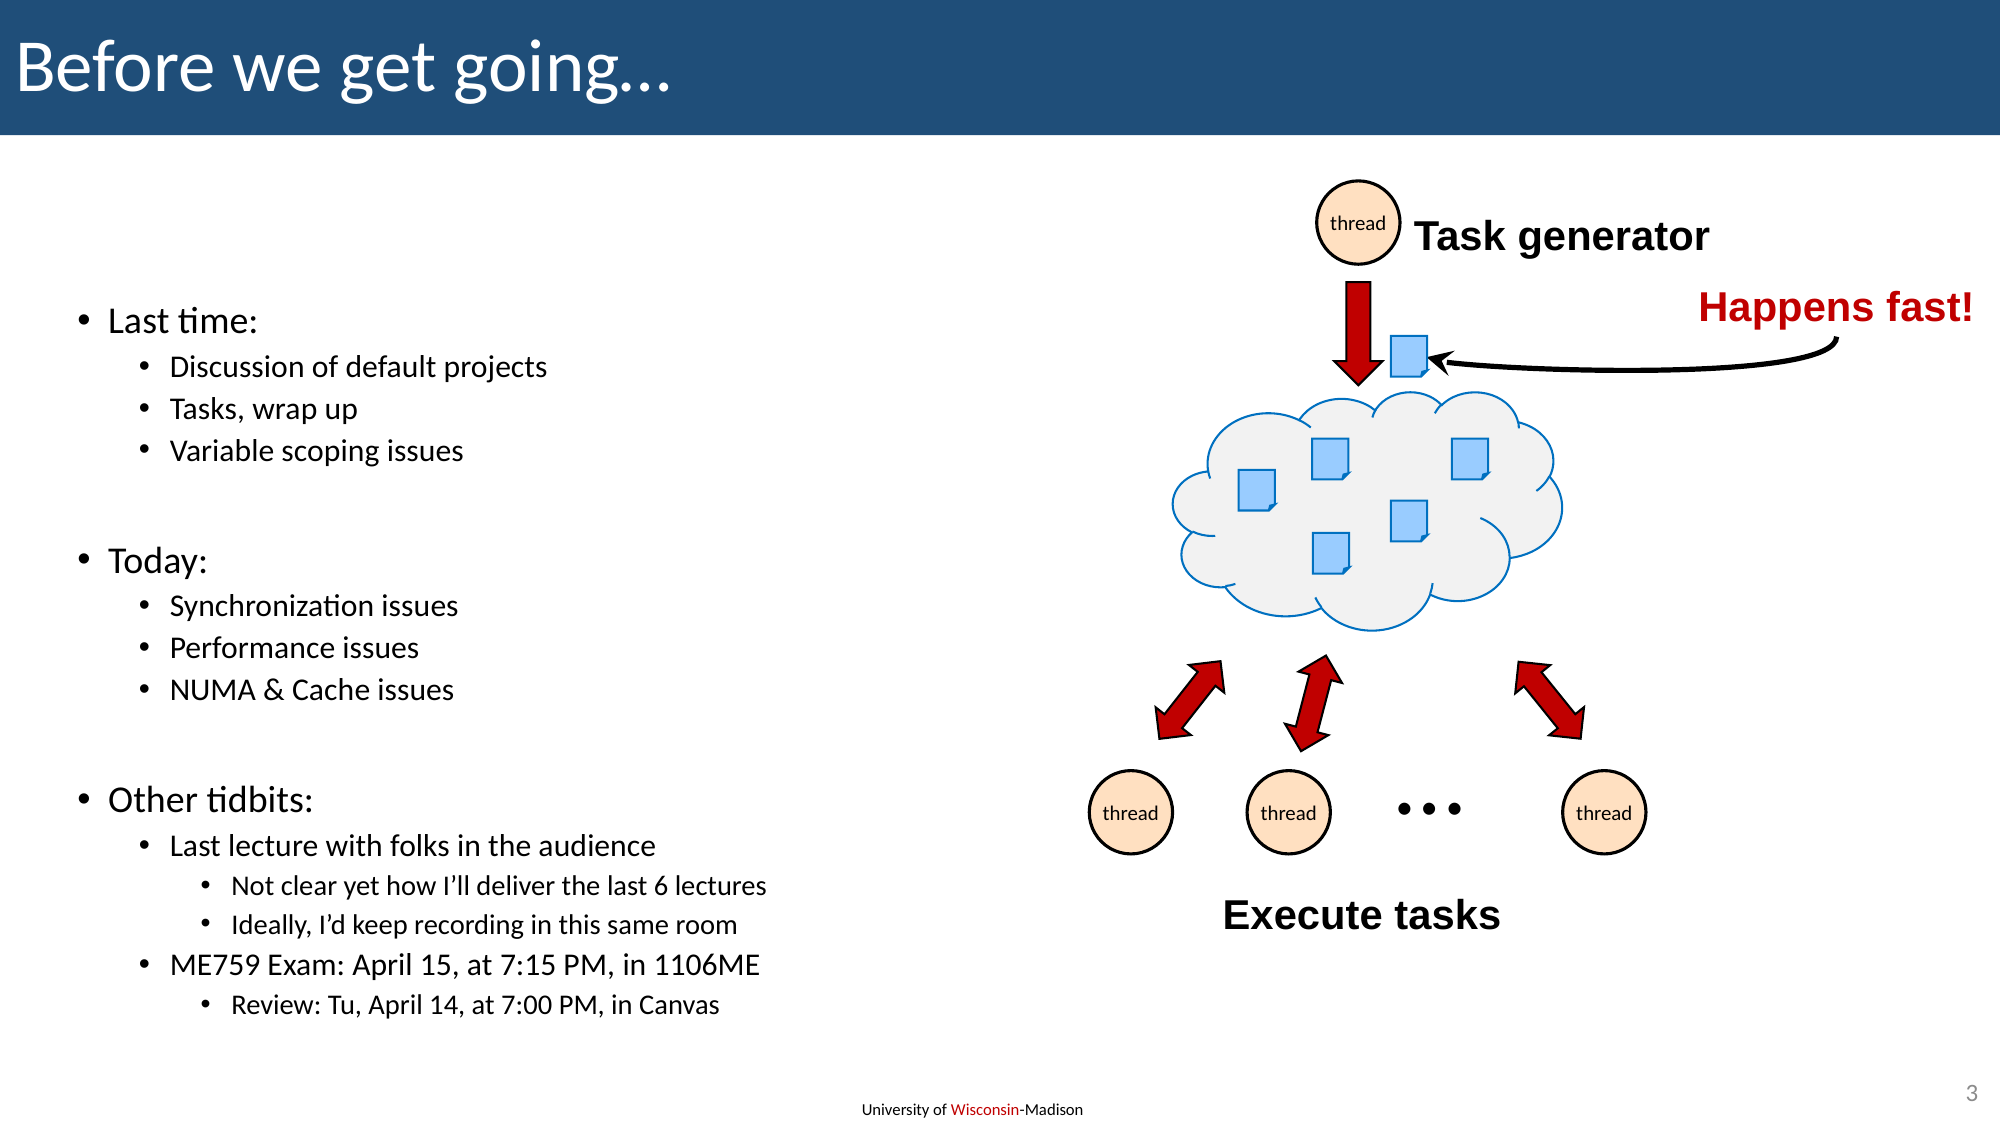

# Before we get going…
thread
Task generator

…
thread
thread
thread
Execute tasks
Happens fast!
Last time:
Discussion of default projects
Tasks, wrap up
Variable scoping issues

Today:
Synchronization issues
Performance issues
NUMA & Cache issues

Other tidbits:
Last lecture with folks in the audience
Not clear yet how I’ll deliver the last 6 lectures
Ideally, I’d keep recording in this same room
ME759 Exam: April 15, at 7:15 PM, in 1106ME
Review: Tu, April 14, at 7:00 PM, in Canvas

3